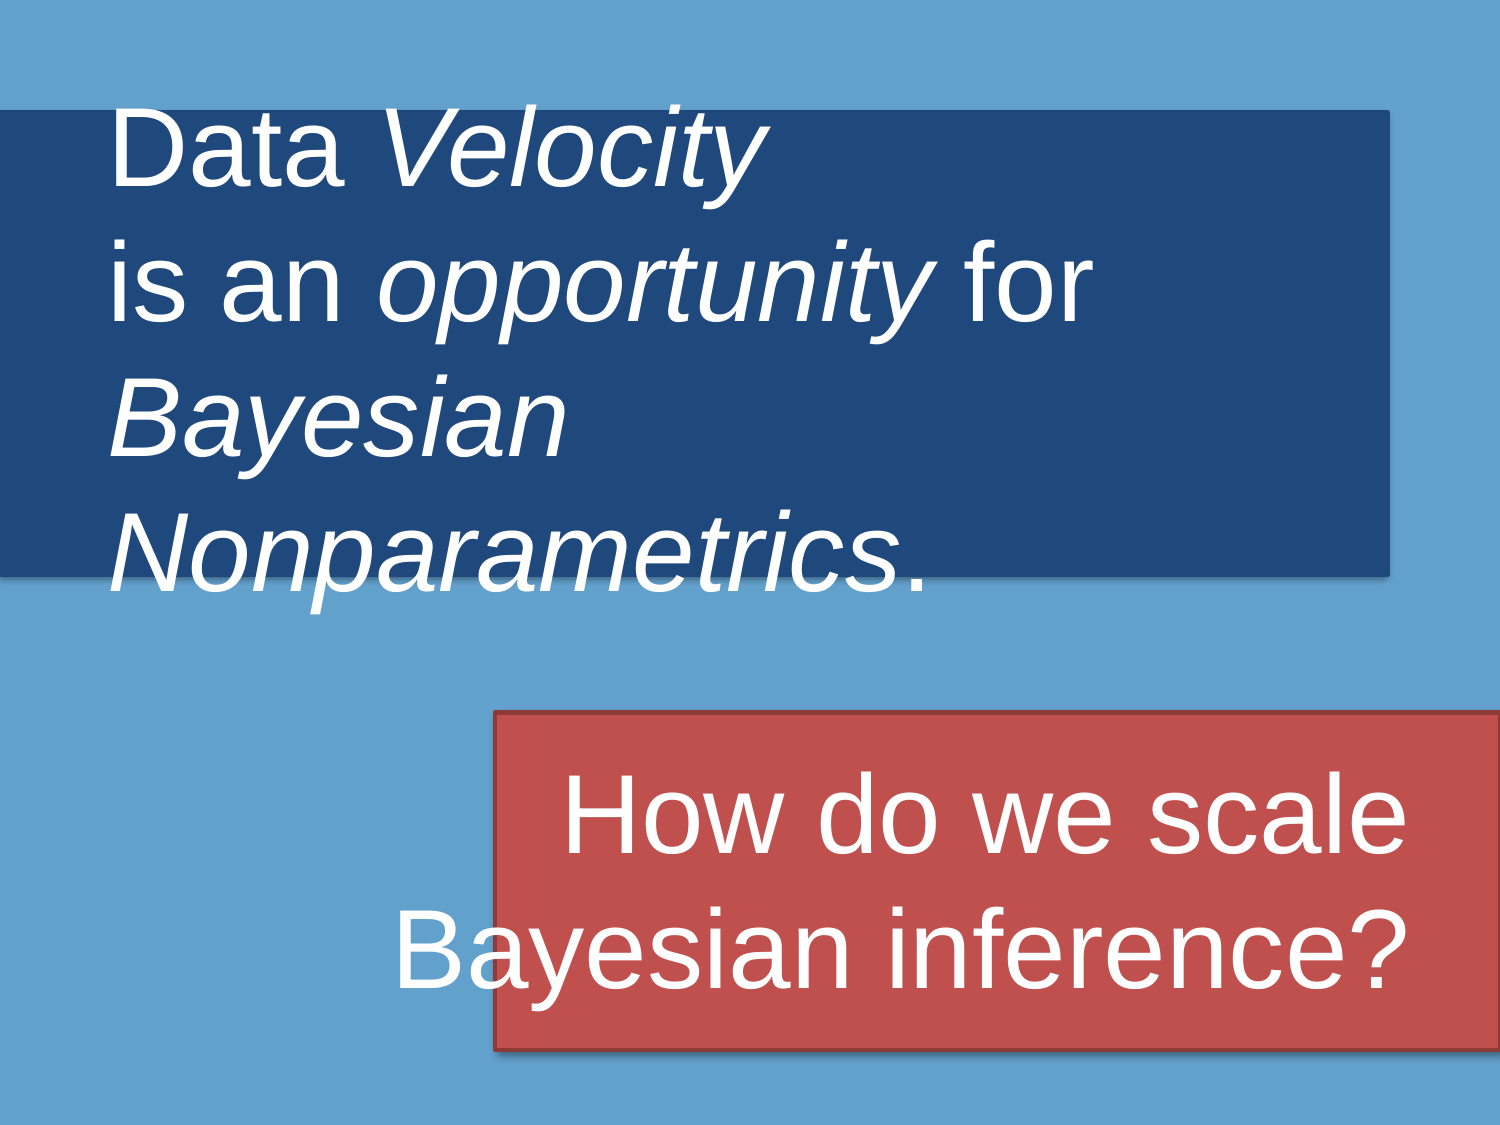

# Data Velocity is an opportunity for Bayesian Nonparametrics.
How do we scale Bayesian inference?